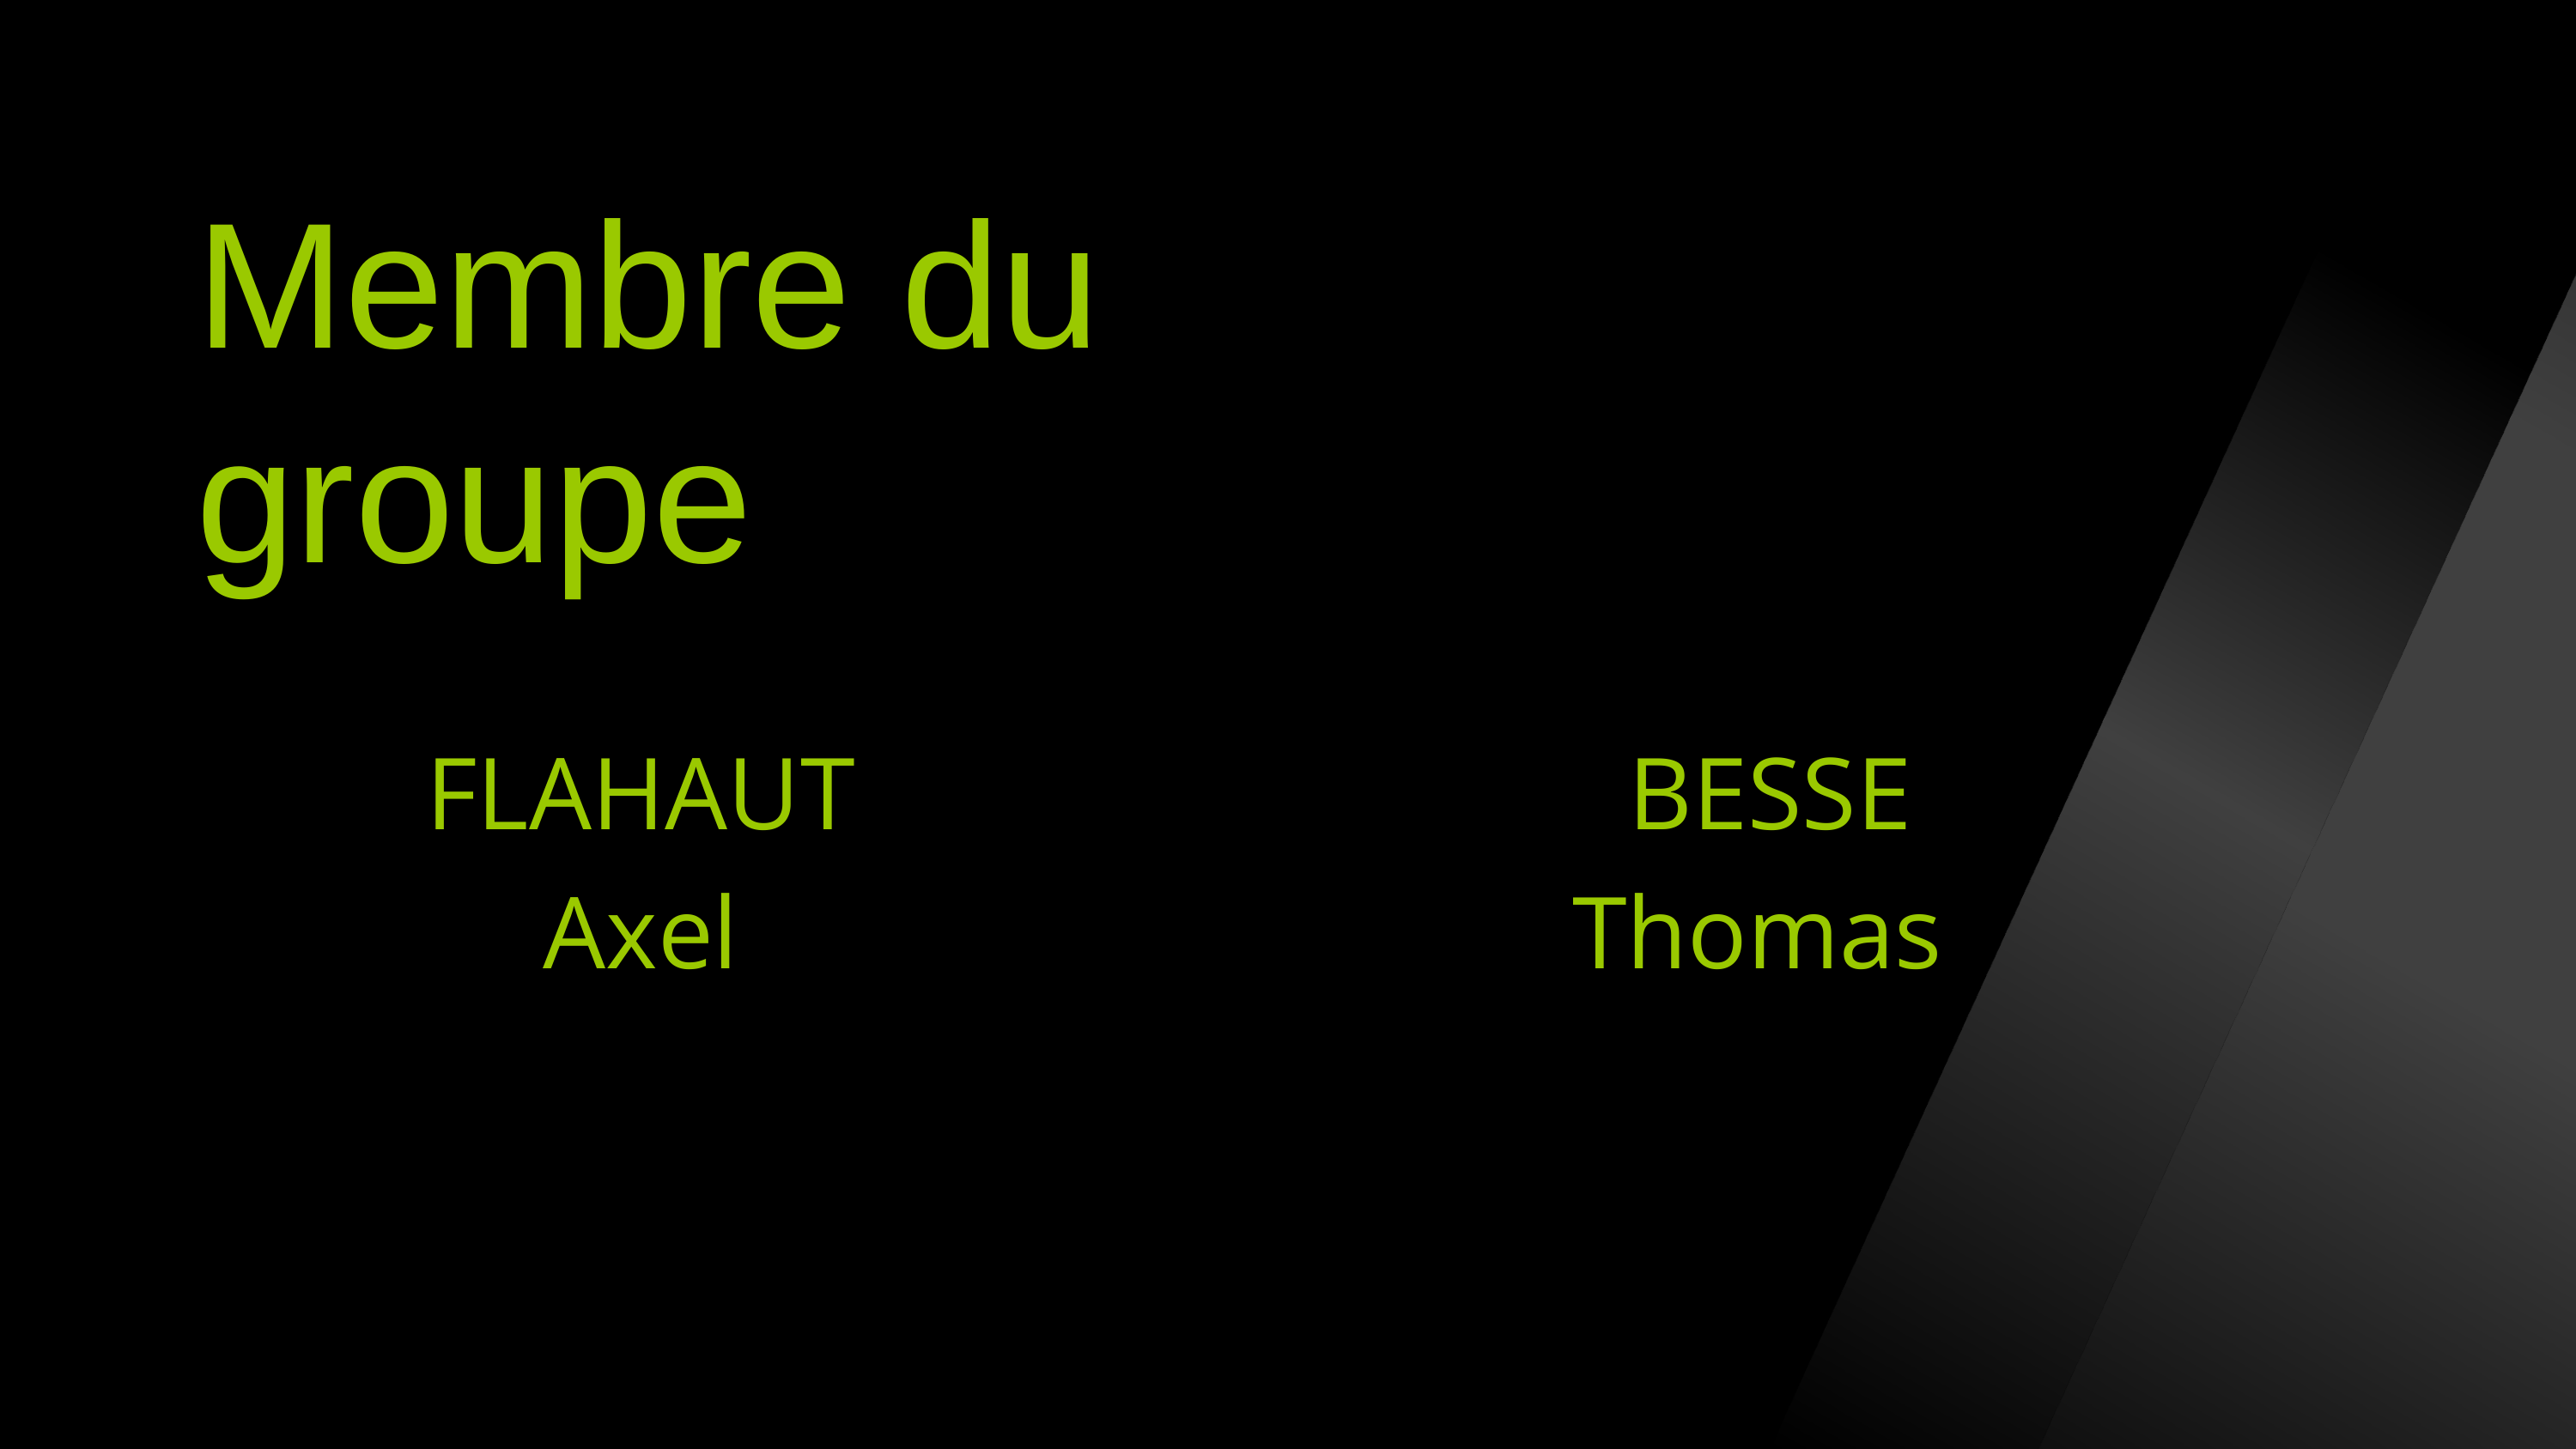

Membre du groupe
FLAHAUT
Axel
BESSE
Thomas